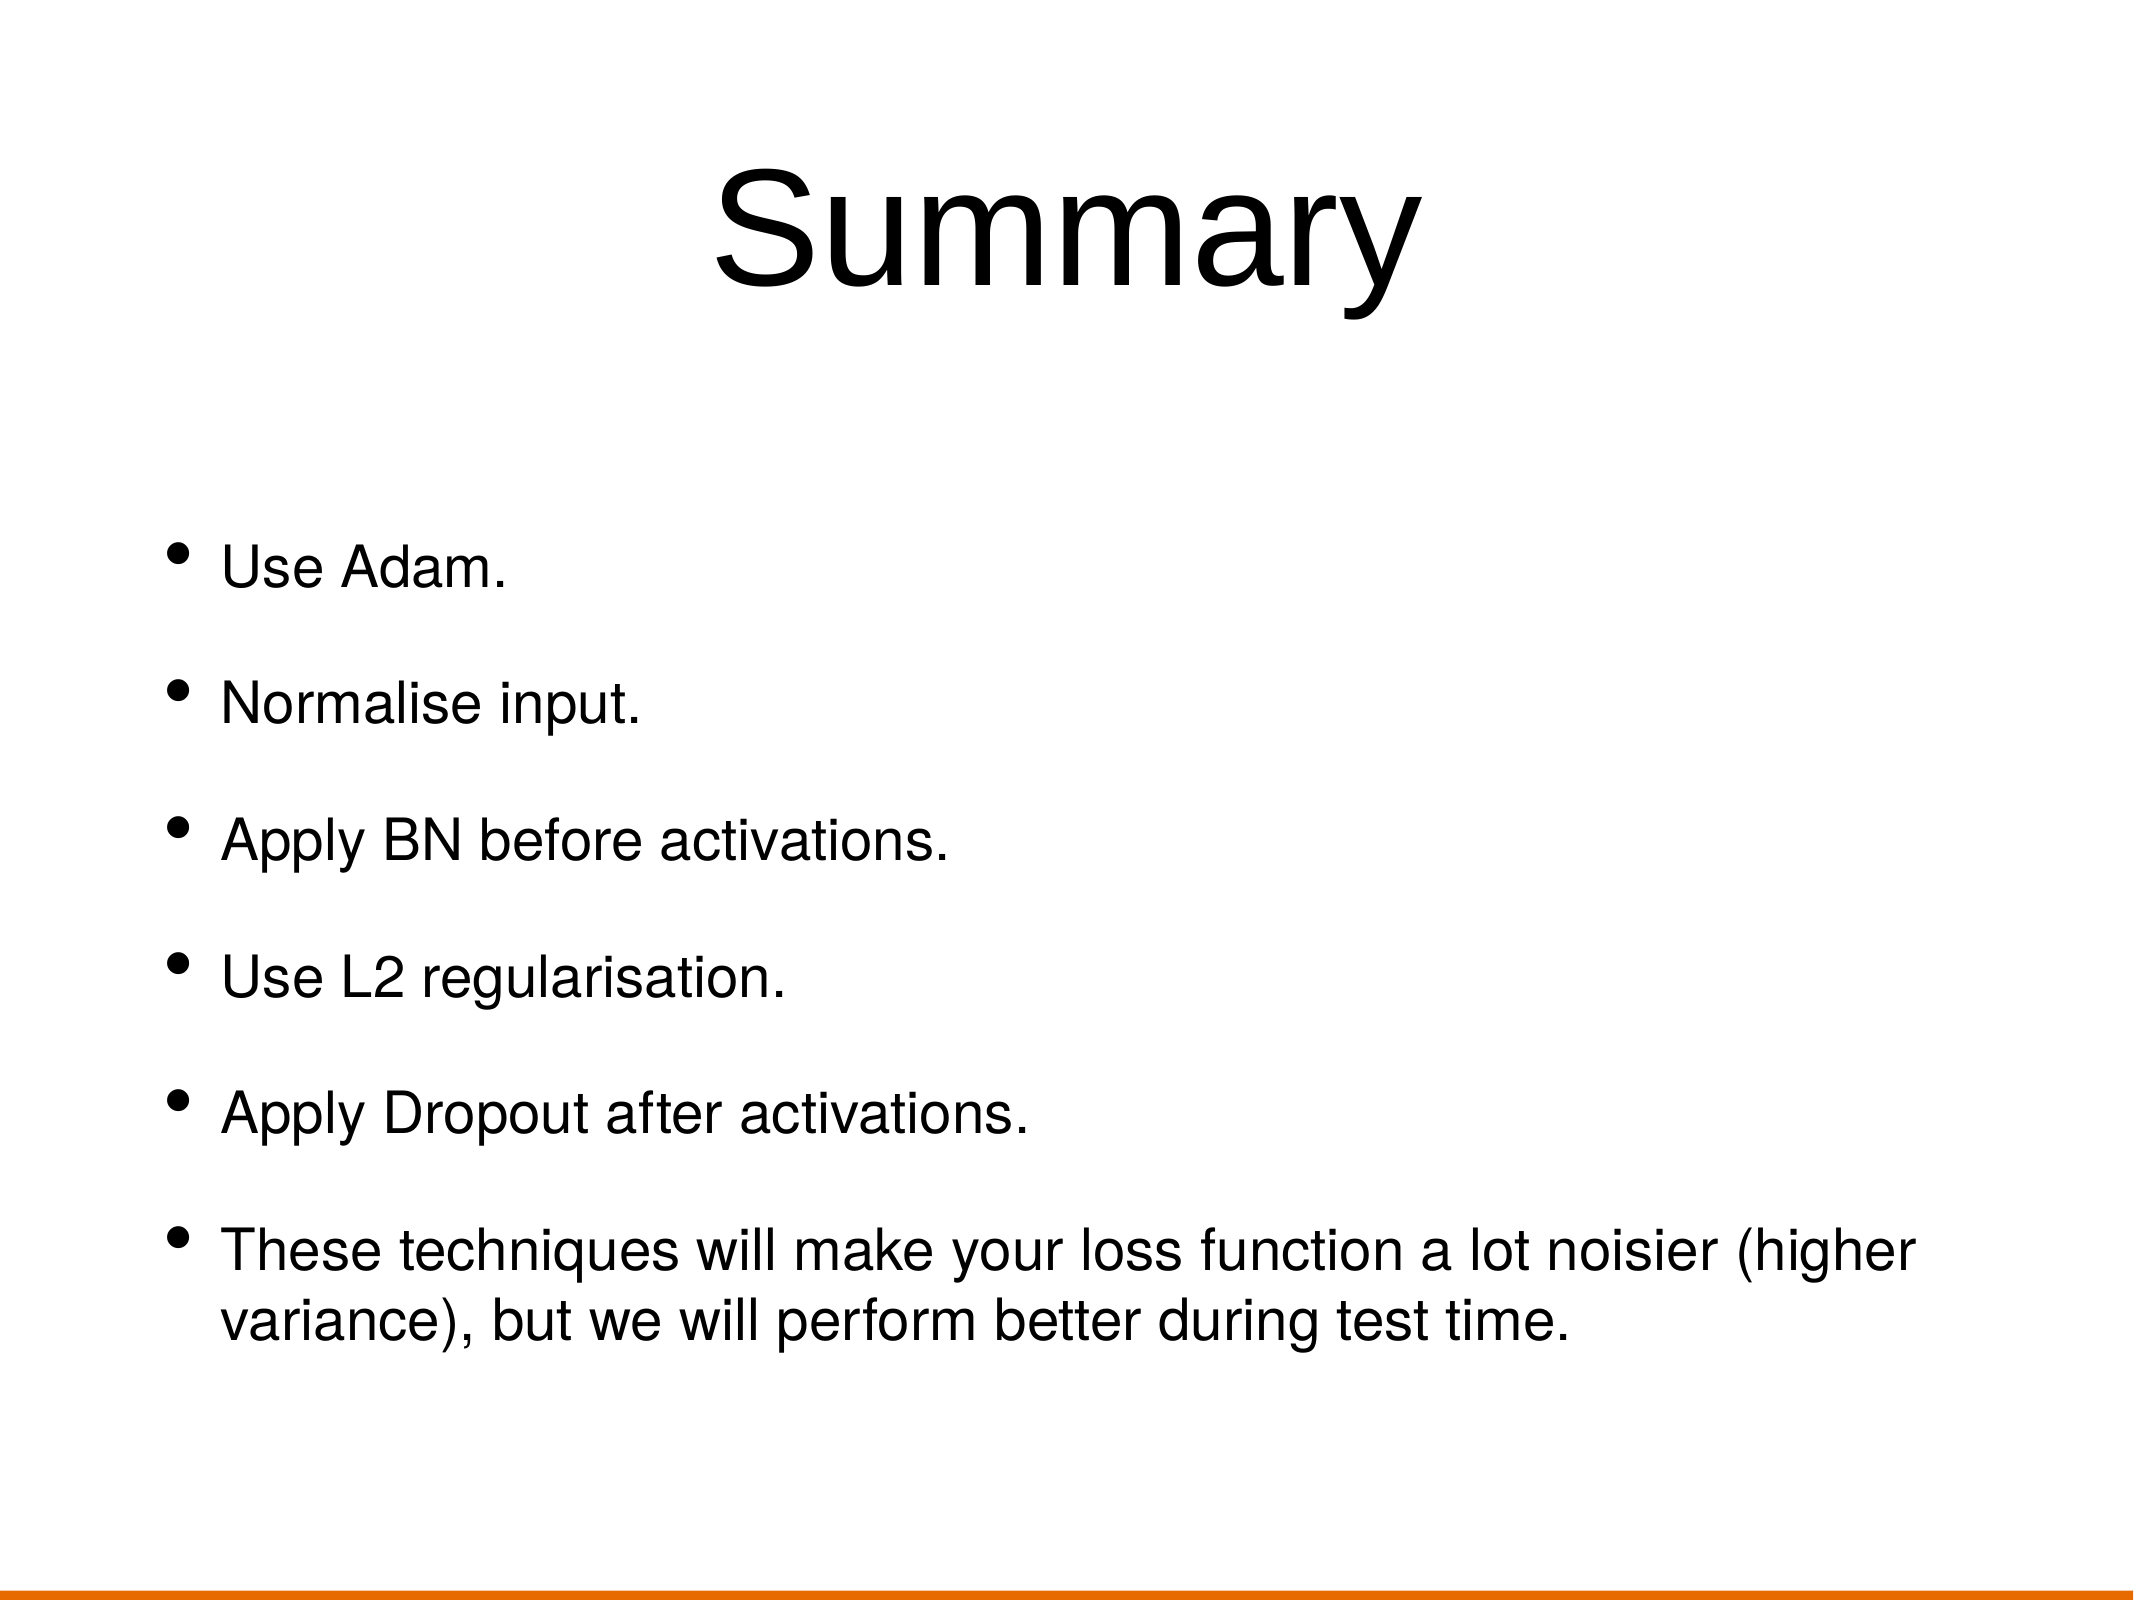

# Summary
Use Adam.
Normalise input.
Apply BN before activations.
Use L2 regularisation.
Apply Dropout after activations.
These techniques will make your loss function a lot noisier (higher variance), but we will perform better during test time.